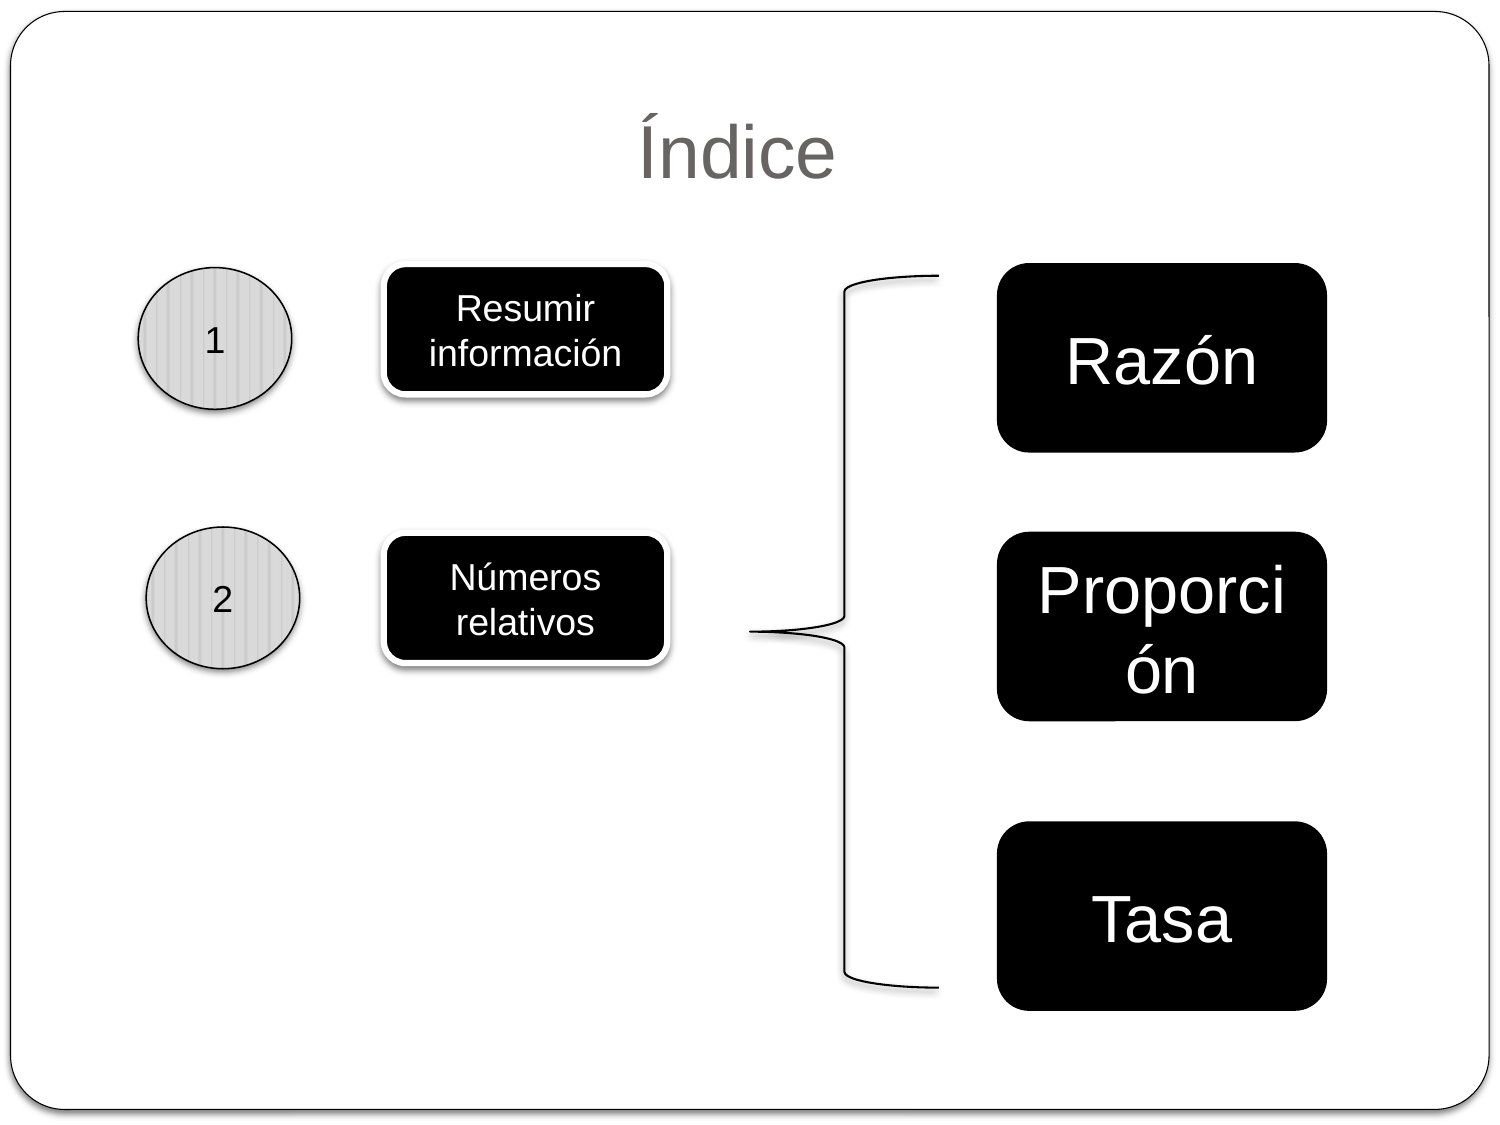

# Índice

Resumir información
Razón
1

2
Números relativos
Proporción
Tasa